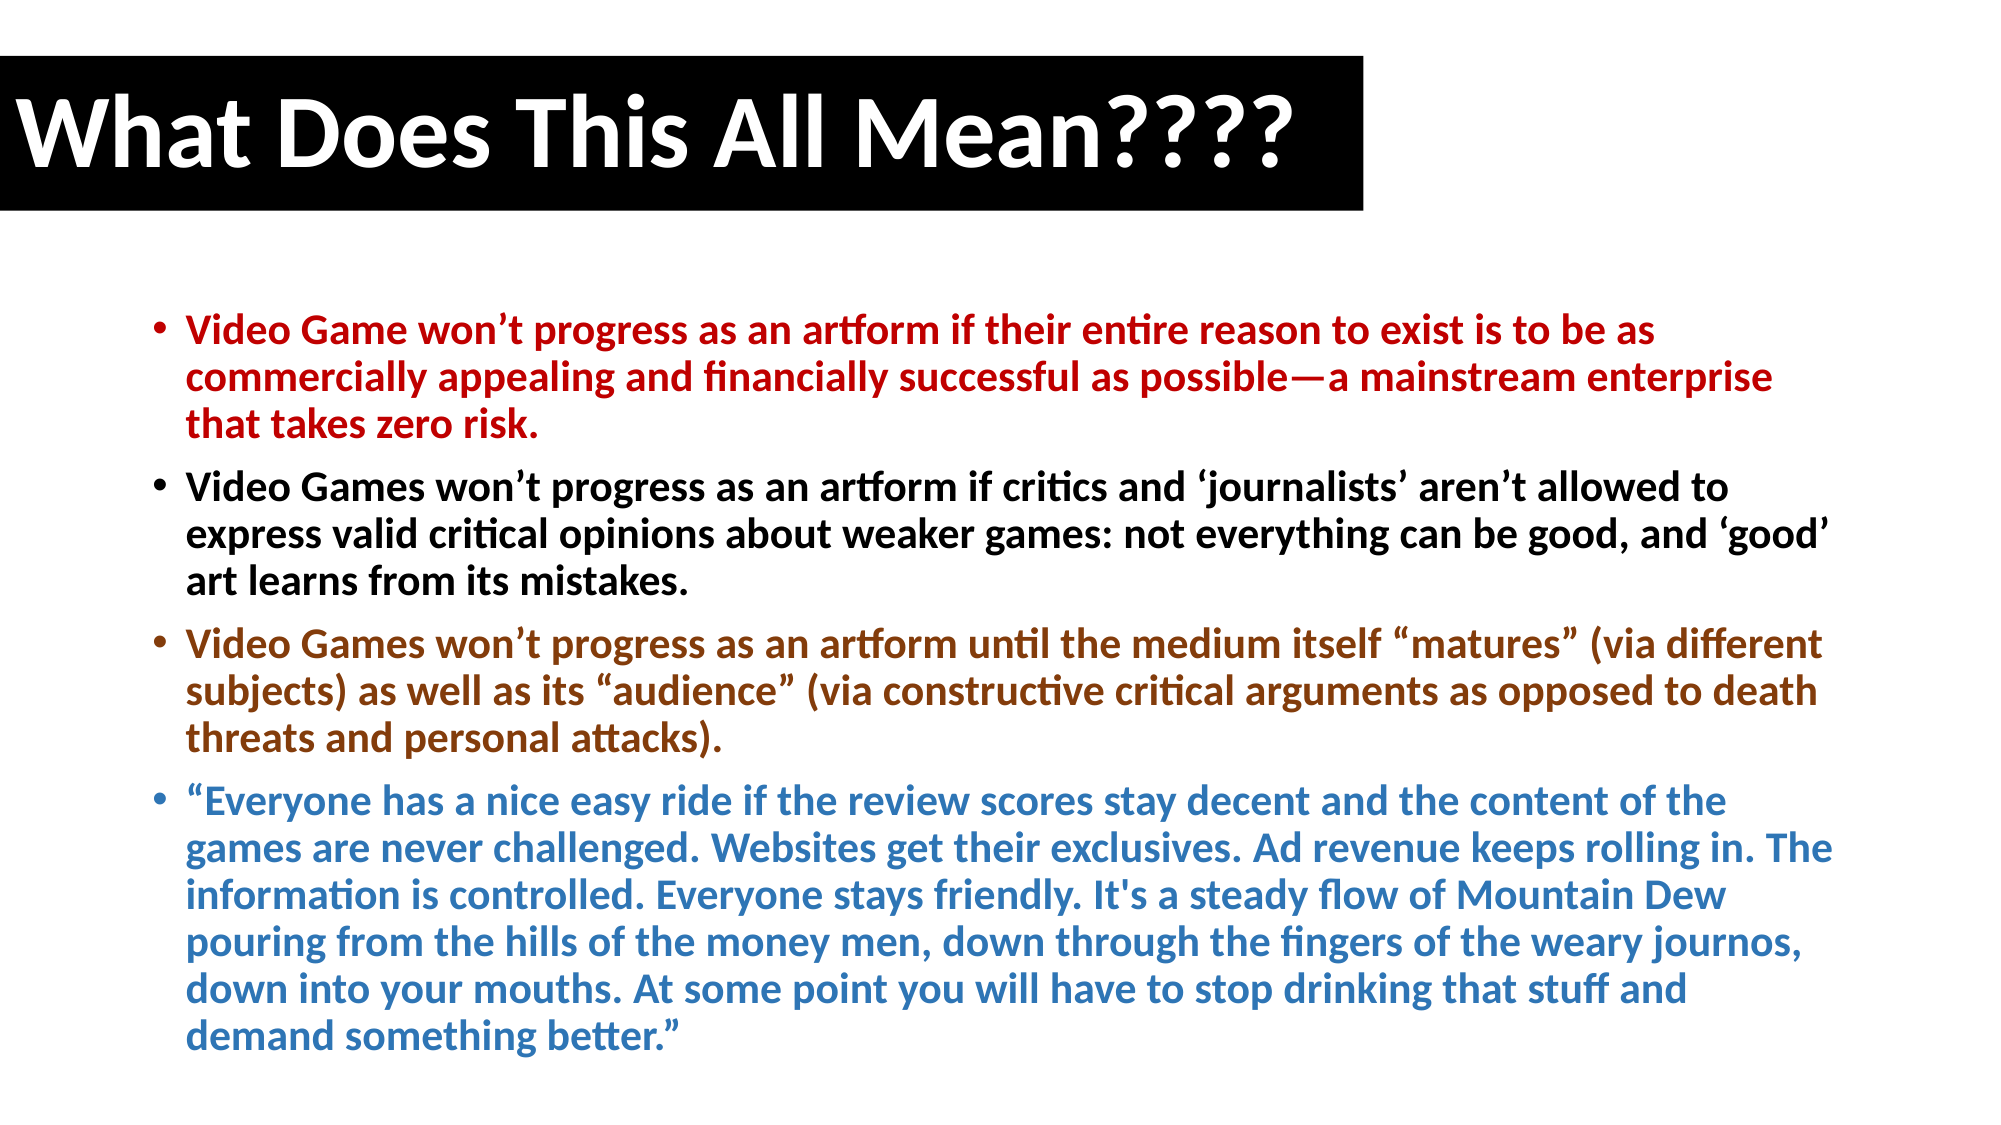

What Does This All Mean????
#
Video Game won’t progress as an artform if their entire reason to exist is to be as commercially appealing and financially successful as possible—a mainstream enterprise that takes zero risk.
Video Games won’t progress as an artform if critics and ‘journalists’ aren’t allowed to express valid critical opinions about weaker games: not everything can be good, and ‘good’ art learns from its mistakes.
Video Games won’t progress as an artform until the medium itself “matures” (via different subjects) as well as its “audience” (via constructive critical arguments as opposed to death threats and personal attacks).
“Everyone has a nice easy ride if the review scores stay decent and the content of the games are never challenged. Websites get their exclusives. Ad revenue keeps rolling in. The information is controlled. Everyone stays friendly. It's a steady flow of Mountain Dew pouring from the hills of the money men, down through the fingers of the weary journos, down into your mouths. At some point you will have to stop drinking that stuff and demand something better.”